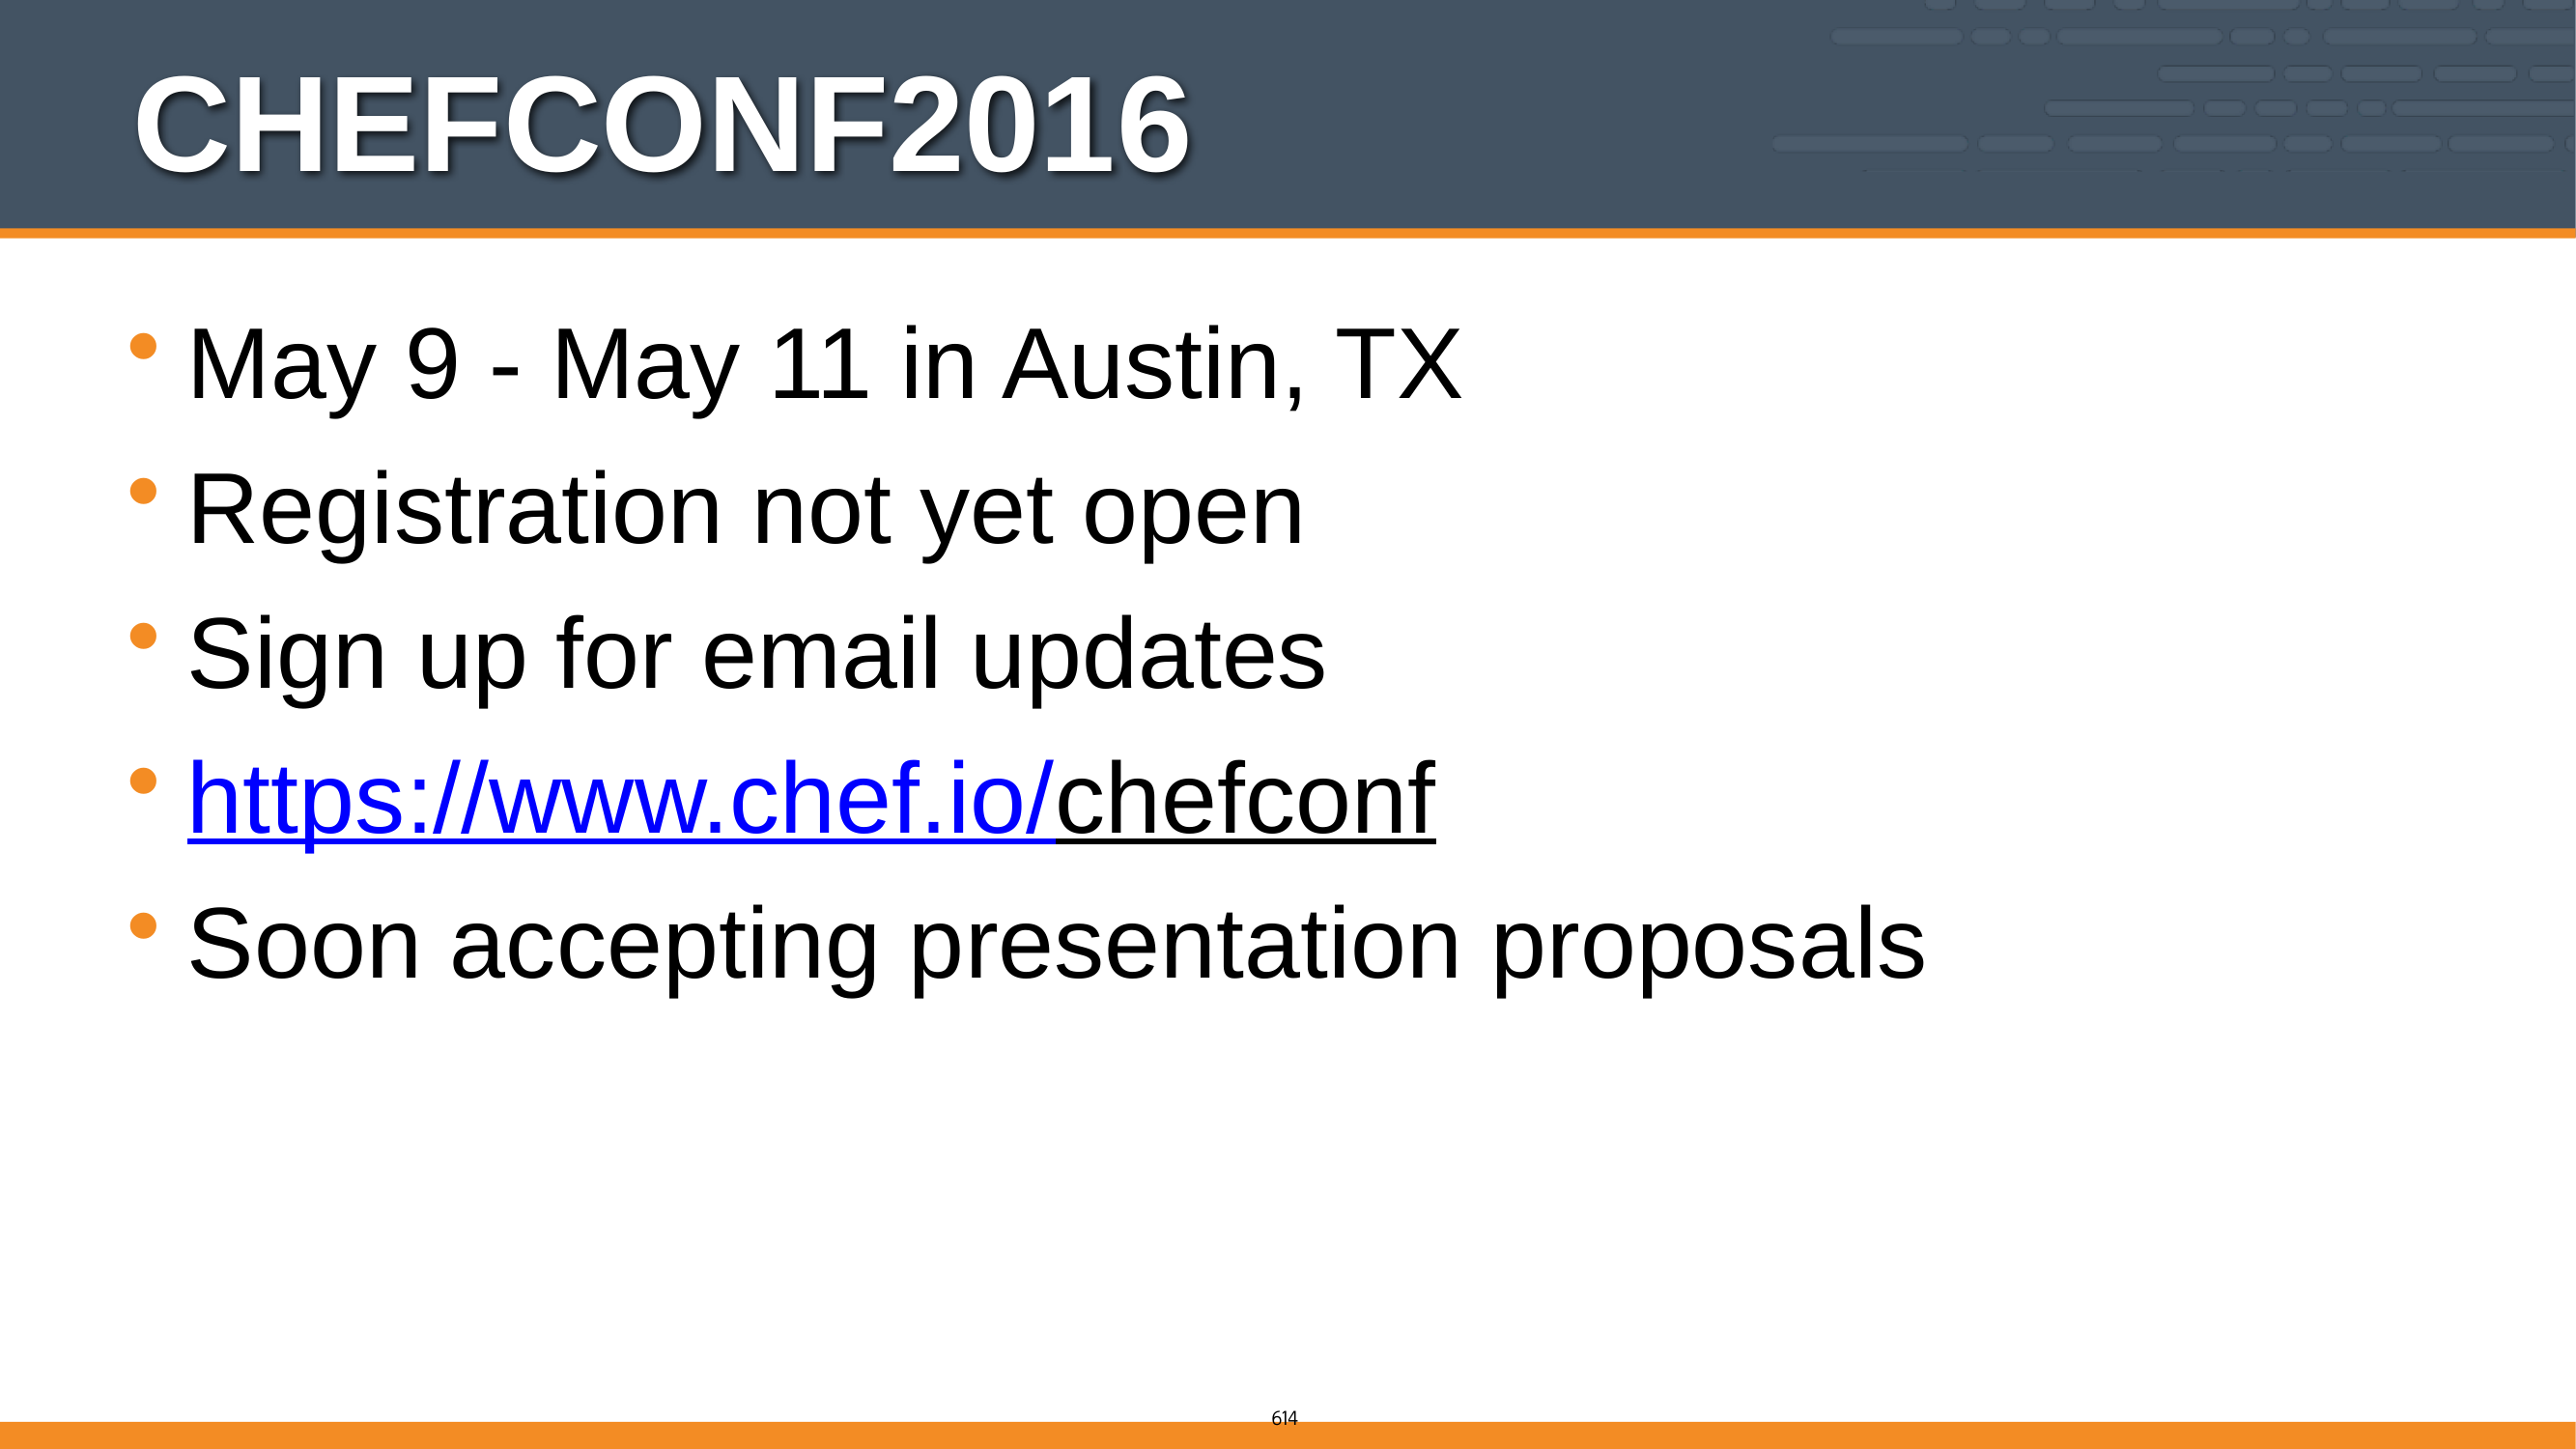

# CHEFCONF2016
May 9 - May 11 in Austin, TX
Registration not yet open
Sign up for email updates
https://www.chef.io/chefconf
Soon accepting presentation proposals
614